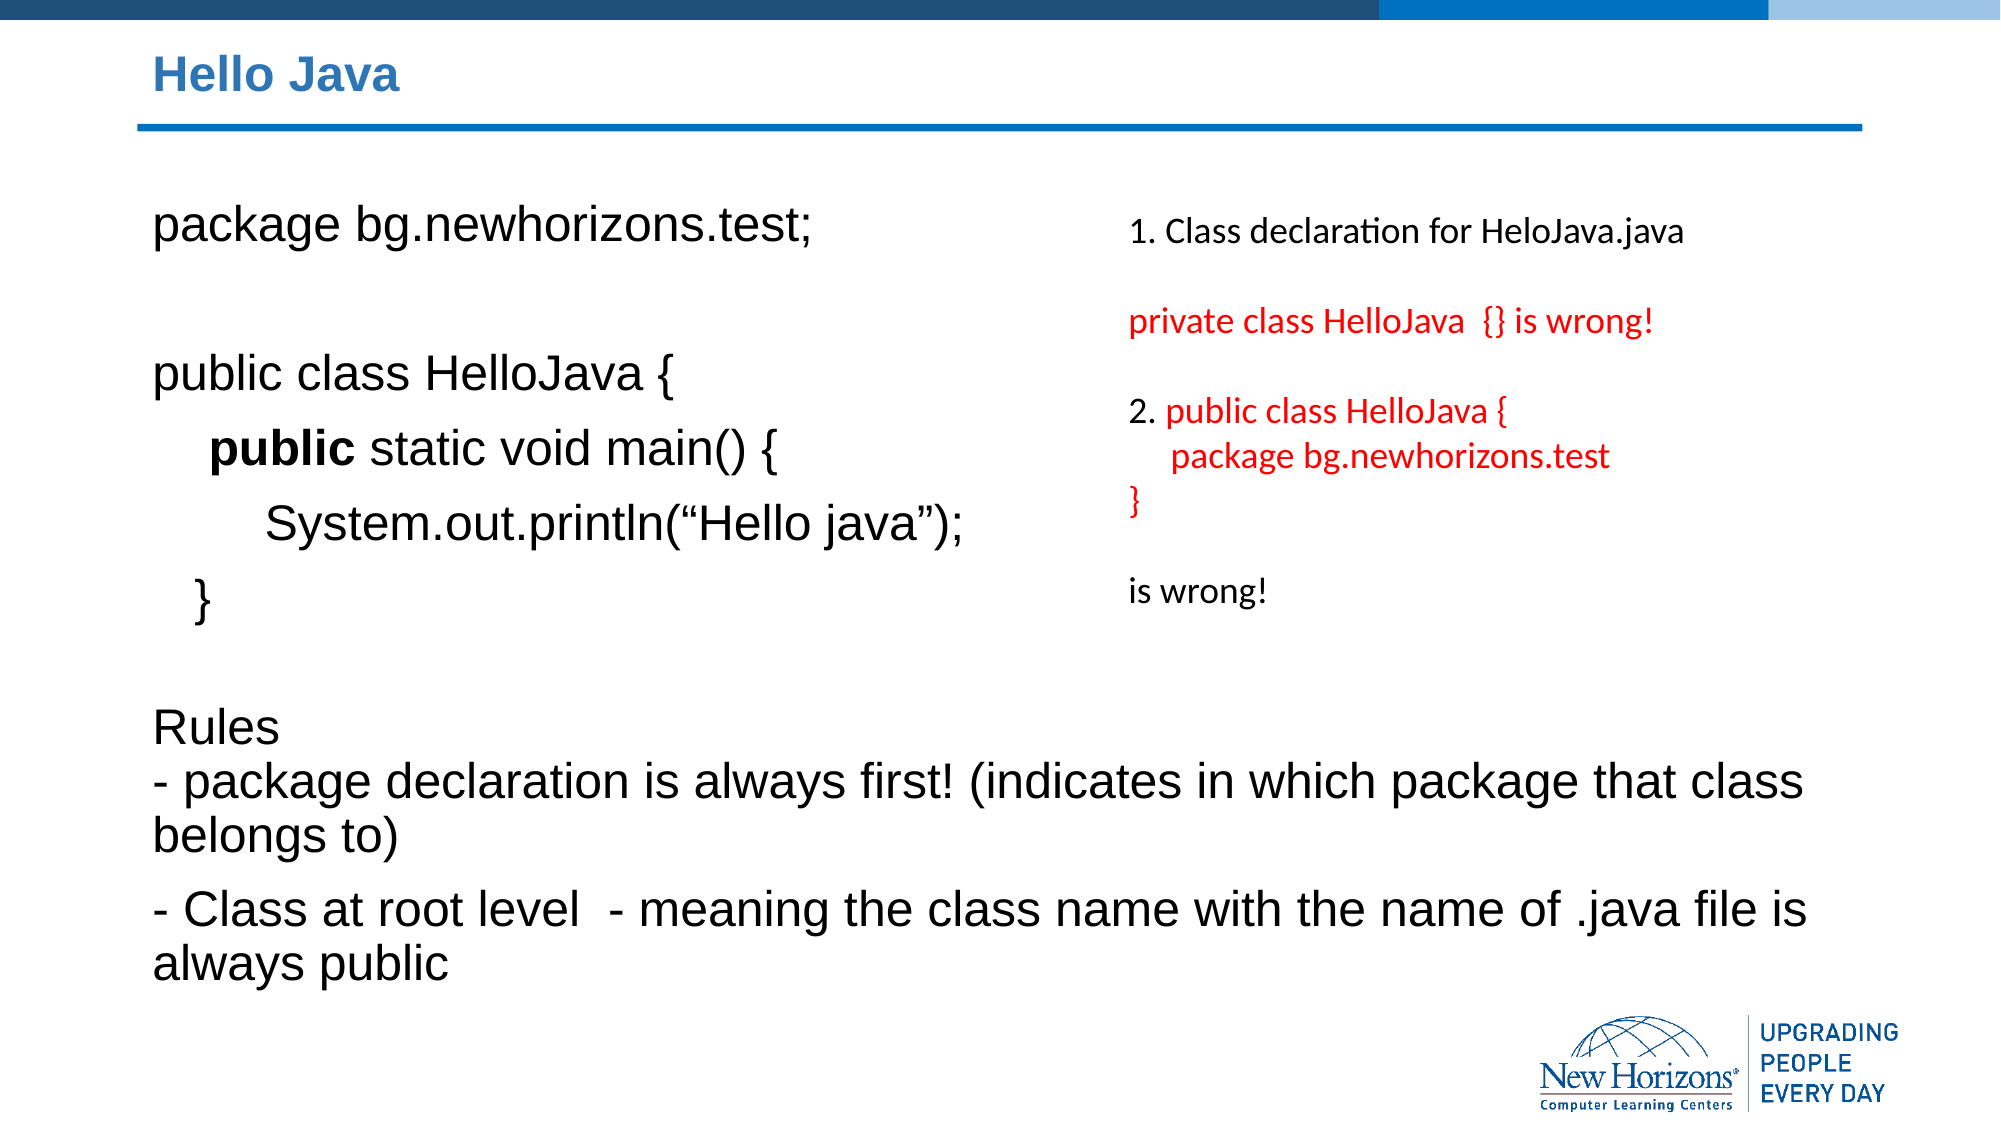

# Hello Java
package bg.newhorizons.test;

public class HelloJava {
    public static void main() {
        System.out.println(“Hello java”);
   }
Rules
- package declaration is always first! (indicates in which package that class belongs to)
- Class at root level  - meaning the class name with the name of .java file is always public
1. Class declaration for HeloJava.java
private class HelloJava  {} is wrong!

2. public class HelloJava {
     package bg.newhorizons.test
}
is wrong!